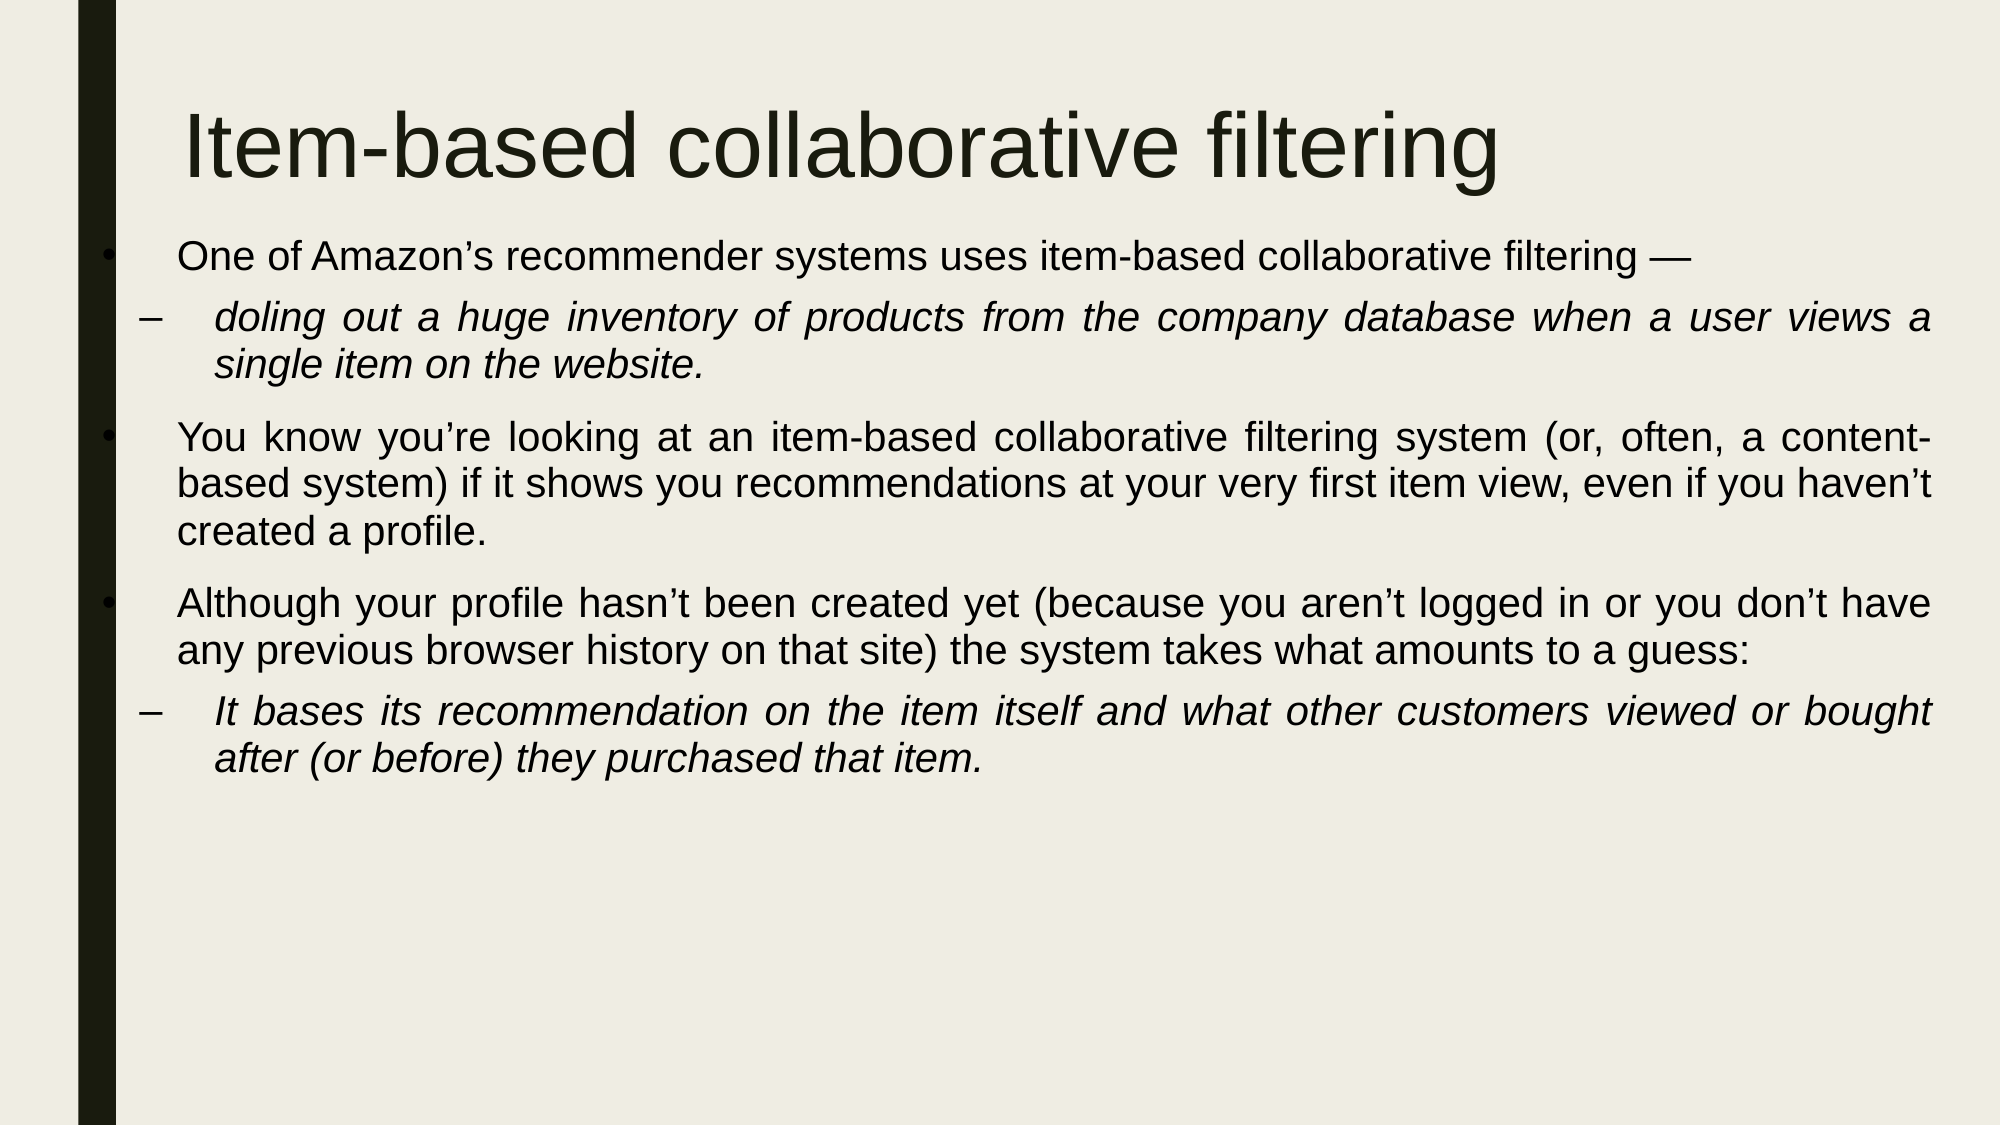

# Item-based collaborative filtering
One of Amazon’s recommender systems uses item-based collaborative filtering —
doling out a huge inventory of products from the company database when a user views a single item on the website.
You know you’re looking at an item-based collaborative filtering system (or, often, a content-based system) if it shows you recommendations at your very first item view, even if you haven’t created a profile.
Although your profile hasn’t been created yet (because you aren’t logged in or you don’t have any previous browser history on that site) the system takes what amounts to a guess:
It bases its recommendation on the item itself and what other customers viewed or bought after (or before) they purchased that item.